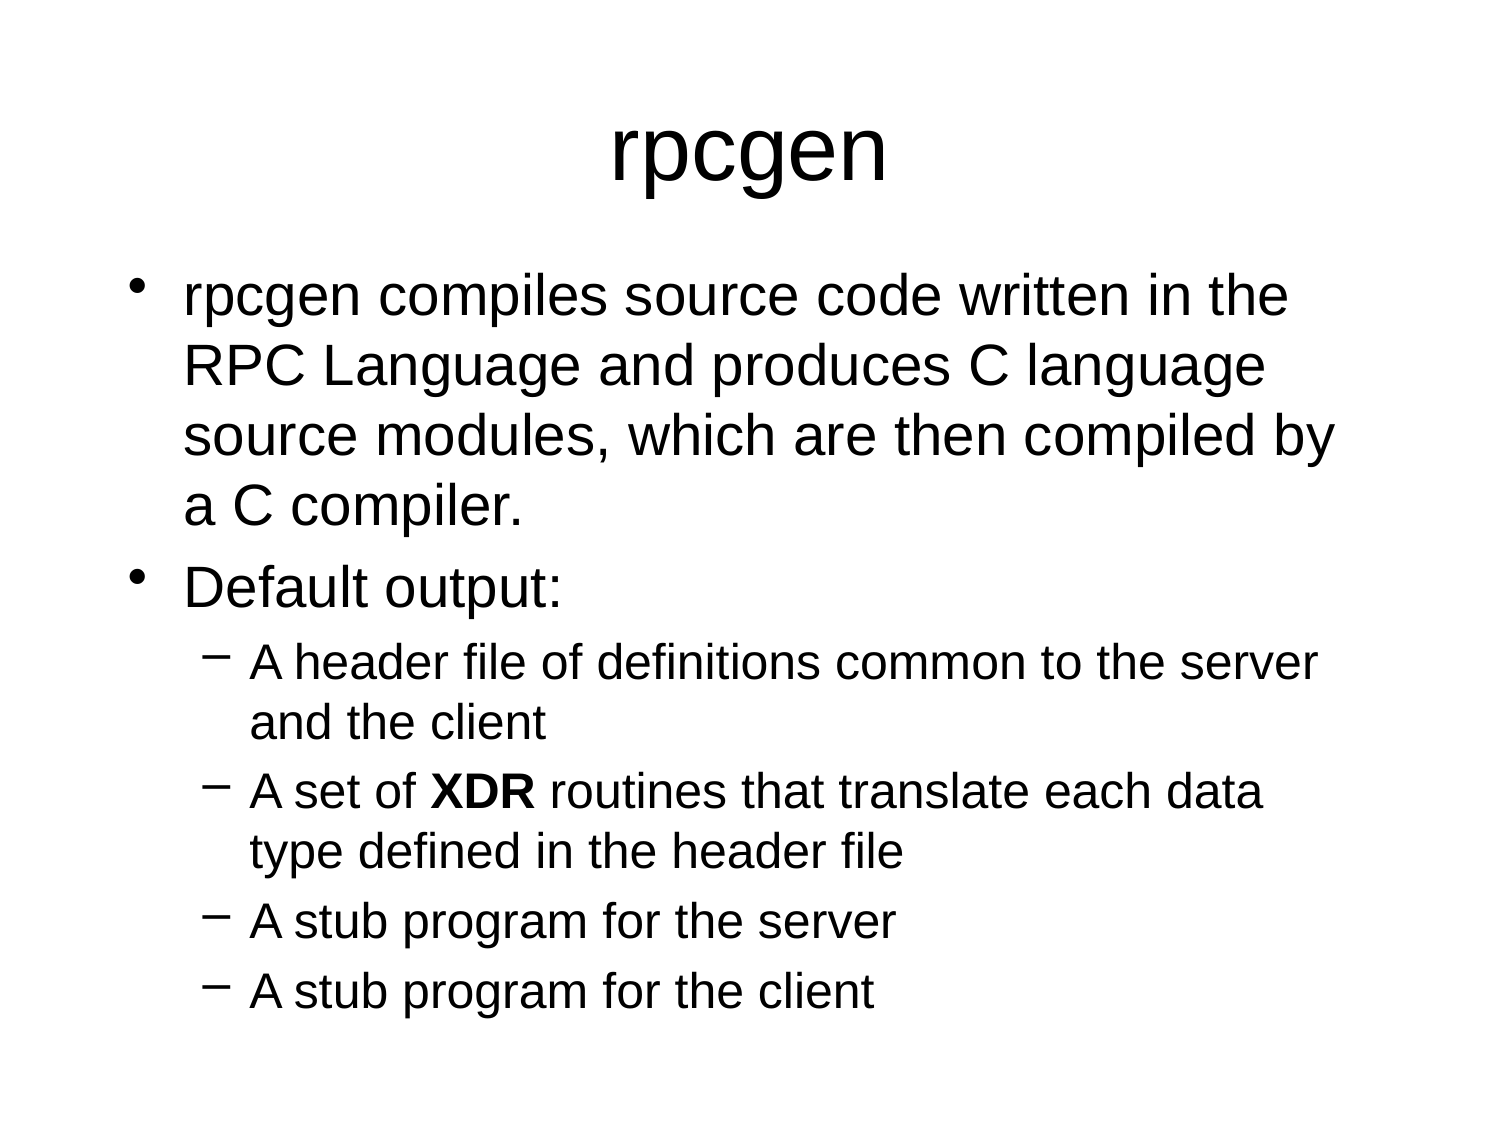

# rpcgen
rpcgen compiles source code written in the RPC Language and produces C language source modules, which are then compiled by a C compiler.
Default output:
A header file of definitions common to the server and the client
A set of XDR routines that translate each data type defined in the header file
A stub program for the server
A stub program for the client